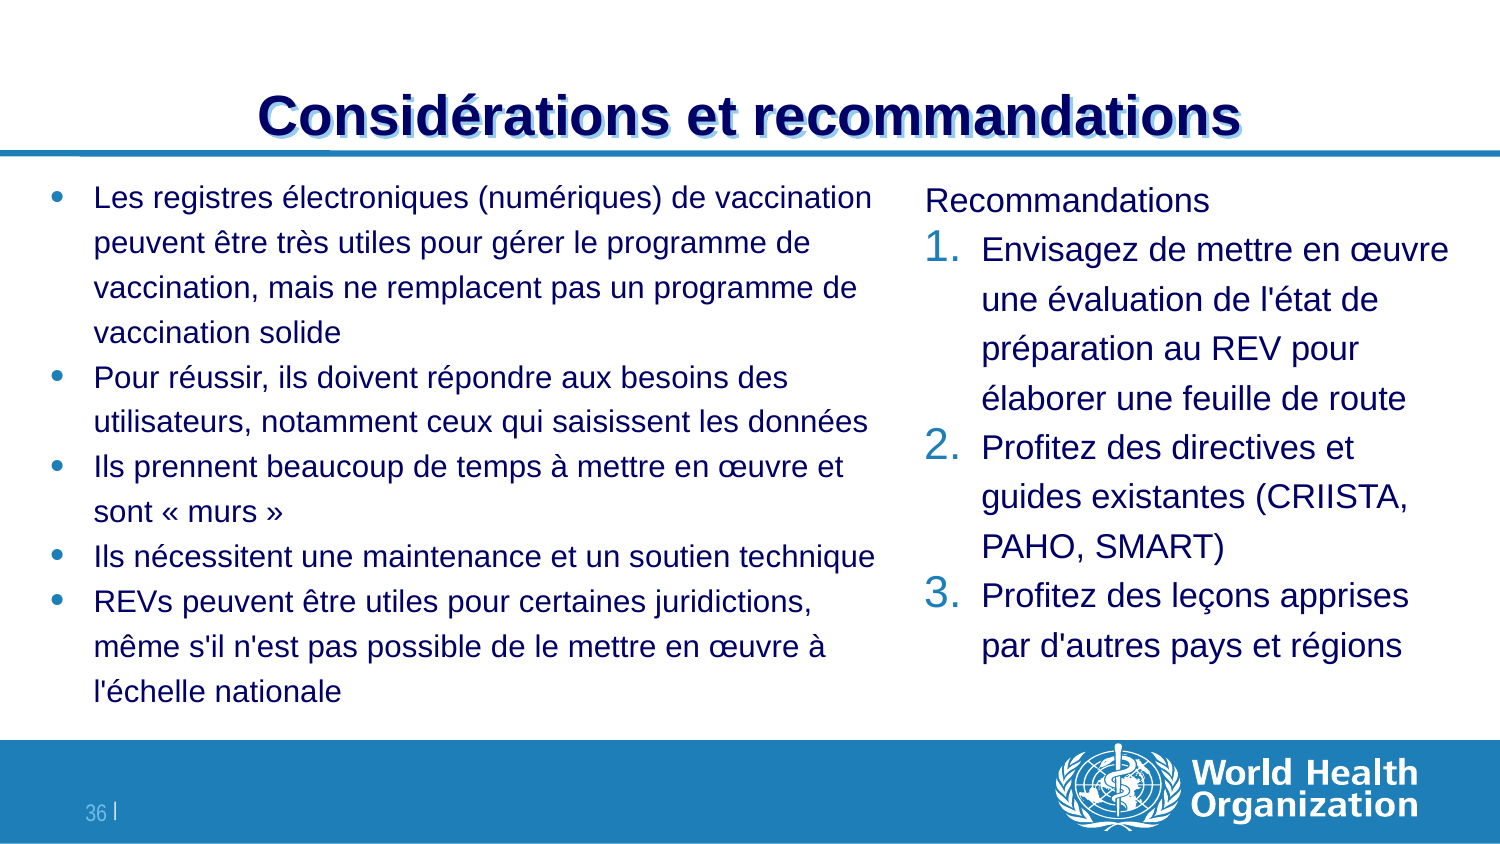

# Considérations et recommandations
Les registres électroniques (numériques) de vaccination peuvent être très utiles pour gérer le programme de vaccination, mais ne remplacent pas un programme de vaccination solide
Pour réussir, ils doivent répondre aux besoins des utilisateurs, notamment ceux qui saisissent les données
Ils prennent beaucoup de temps à mettre en œuvre et sont « murs »
Ils nécessitent une maintenance et un soutien technique
REVs peuvent être utiles pour certaines juridictions, même s'il n'est pas possible de le mettre en œuvre à l'échelle nationale

Recommandations
Envisagez de mettre en œuvre une évaluation de l'état de préparation au REV pour élaborer une feuille de route
Profitez des directives et guides existantes (CRIISTA, PAHO, SMART)
Profitez des leçons apprises par d'autres pays et régions